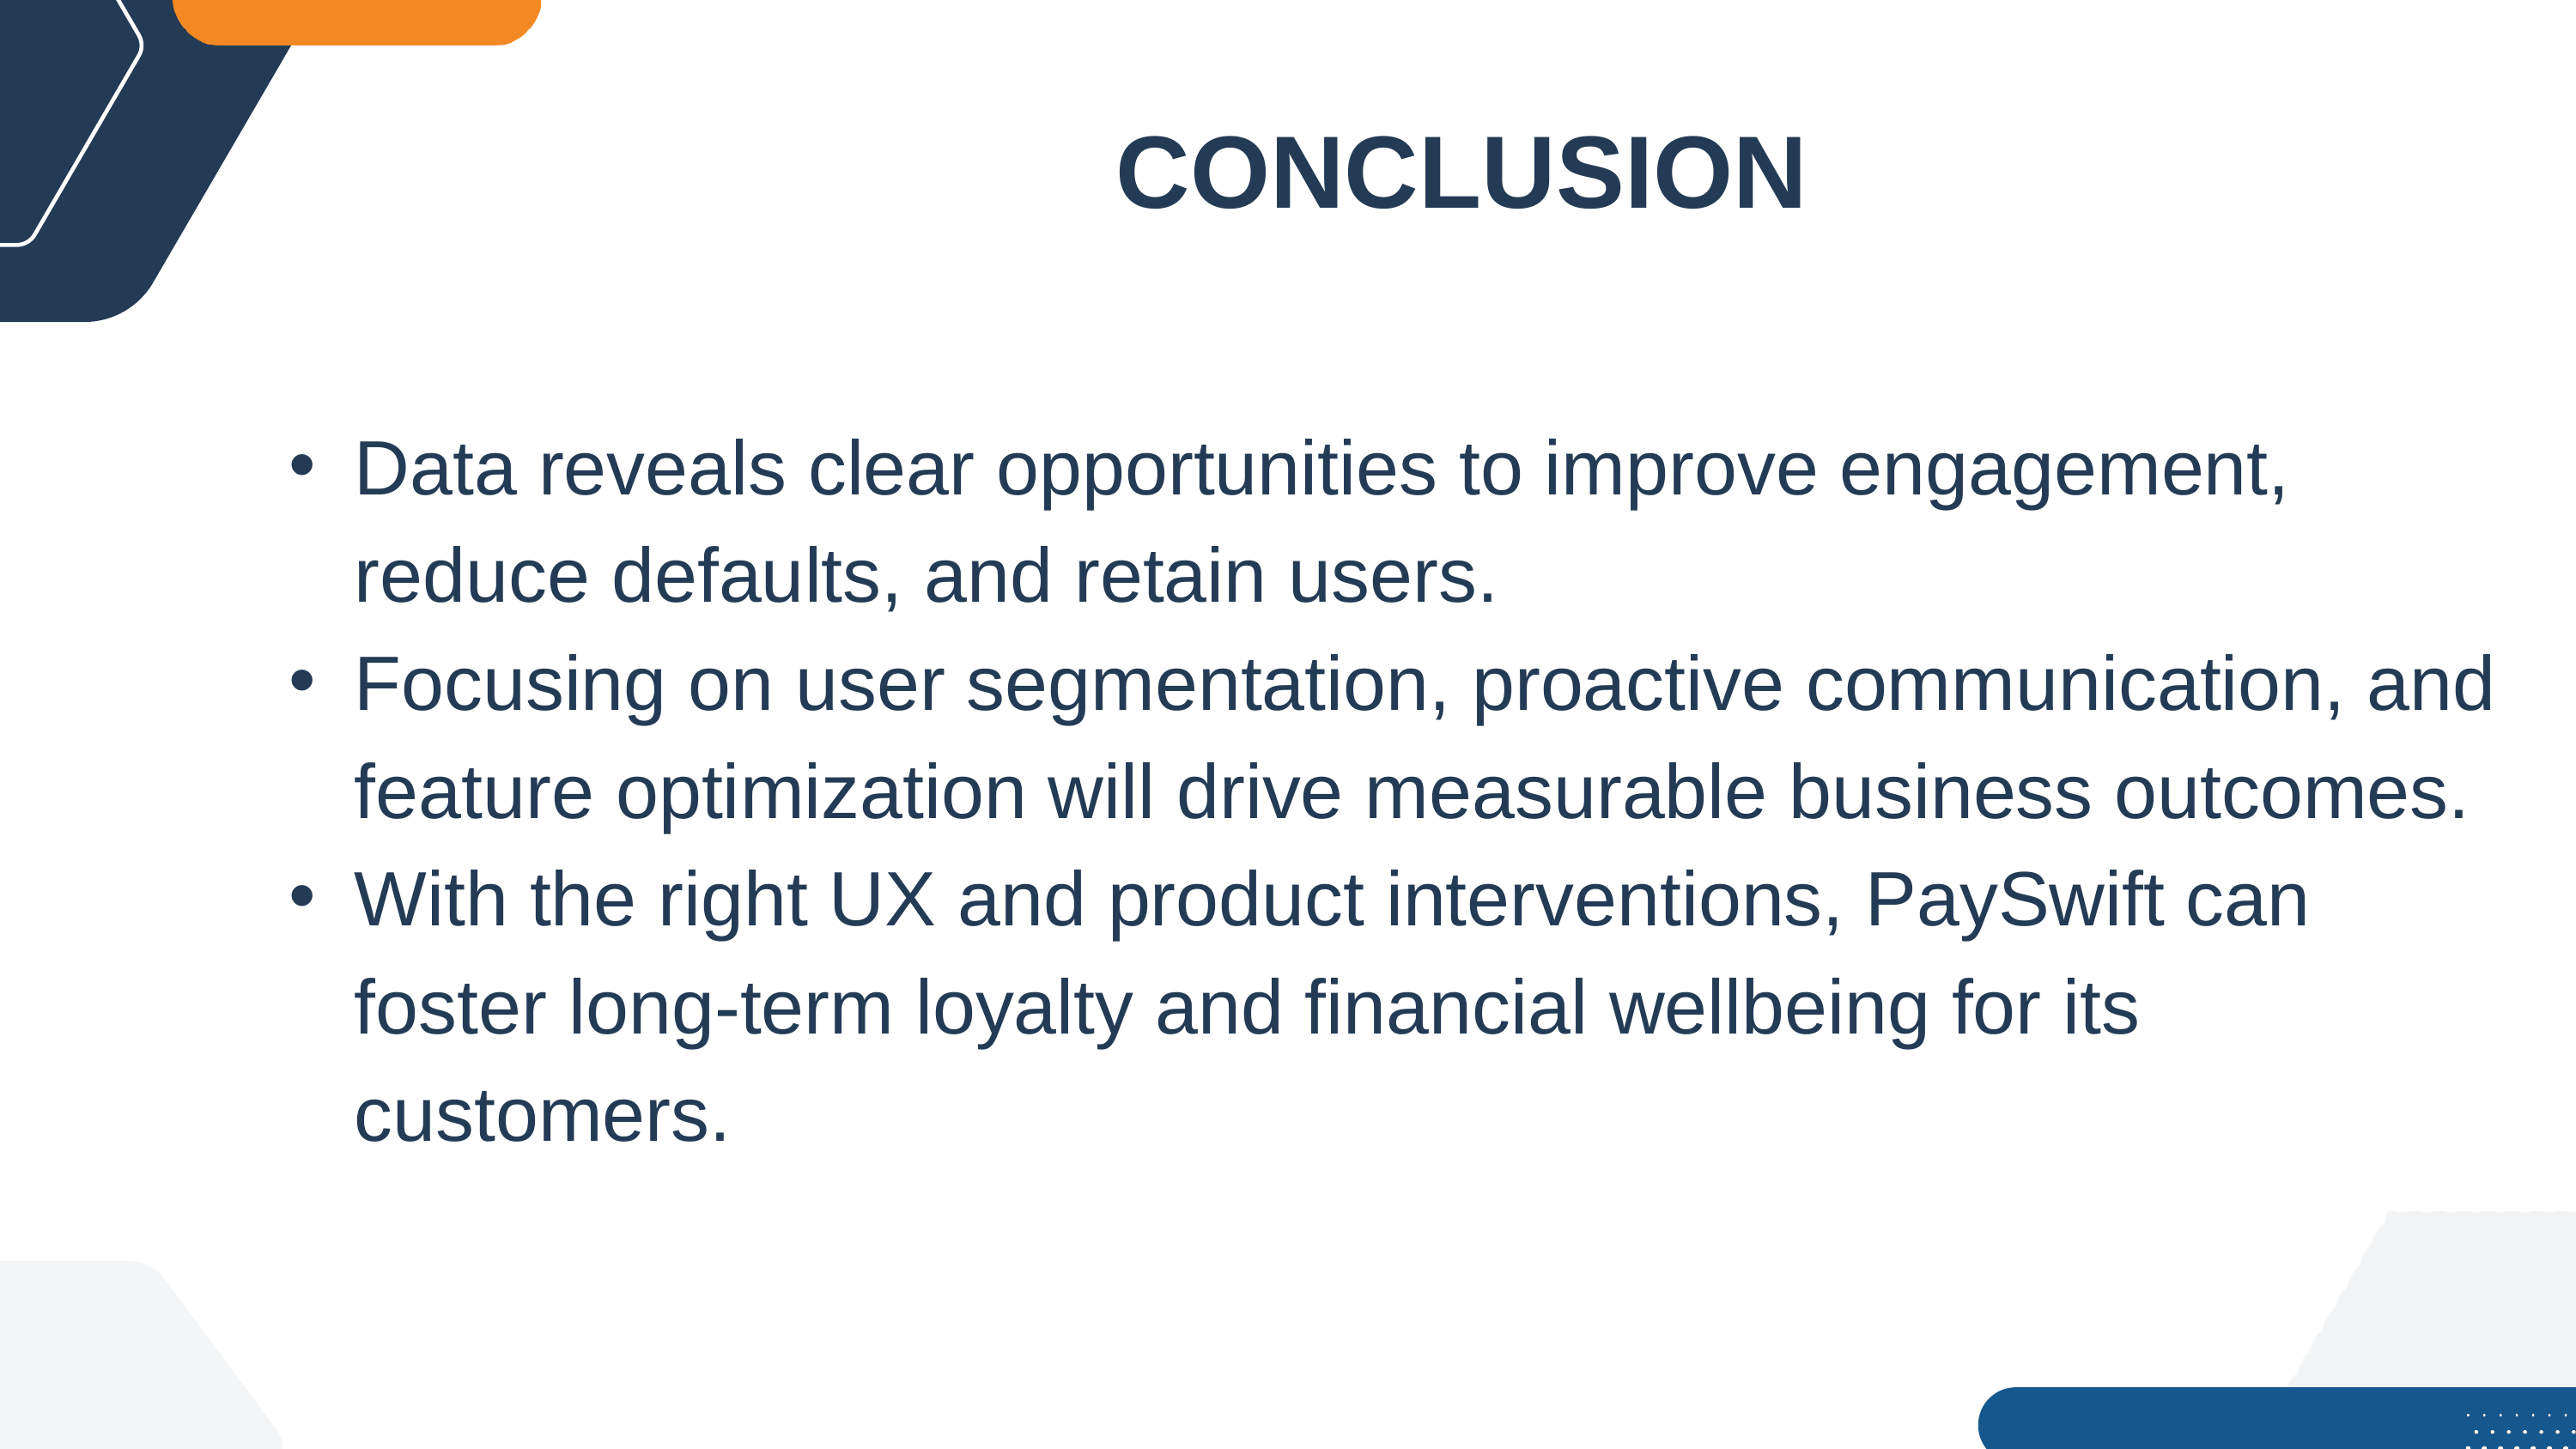

CONCLUSION
Data reveals clear opportunities to improve engagement, reduce defaults, and retain users.
Focusing on user segmentation, proactive communication, and feature optimization will drive measurable business outcomes.
With the right UX and product interventions, PaySwift can foster long-term loyalty and financial wellbeing for its customers.

20%
10%
30%
25%